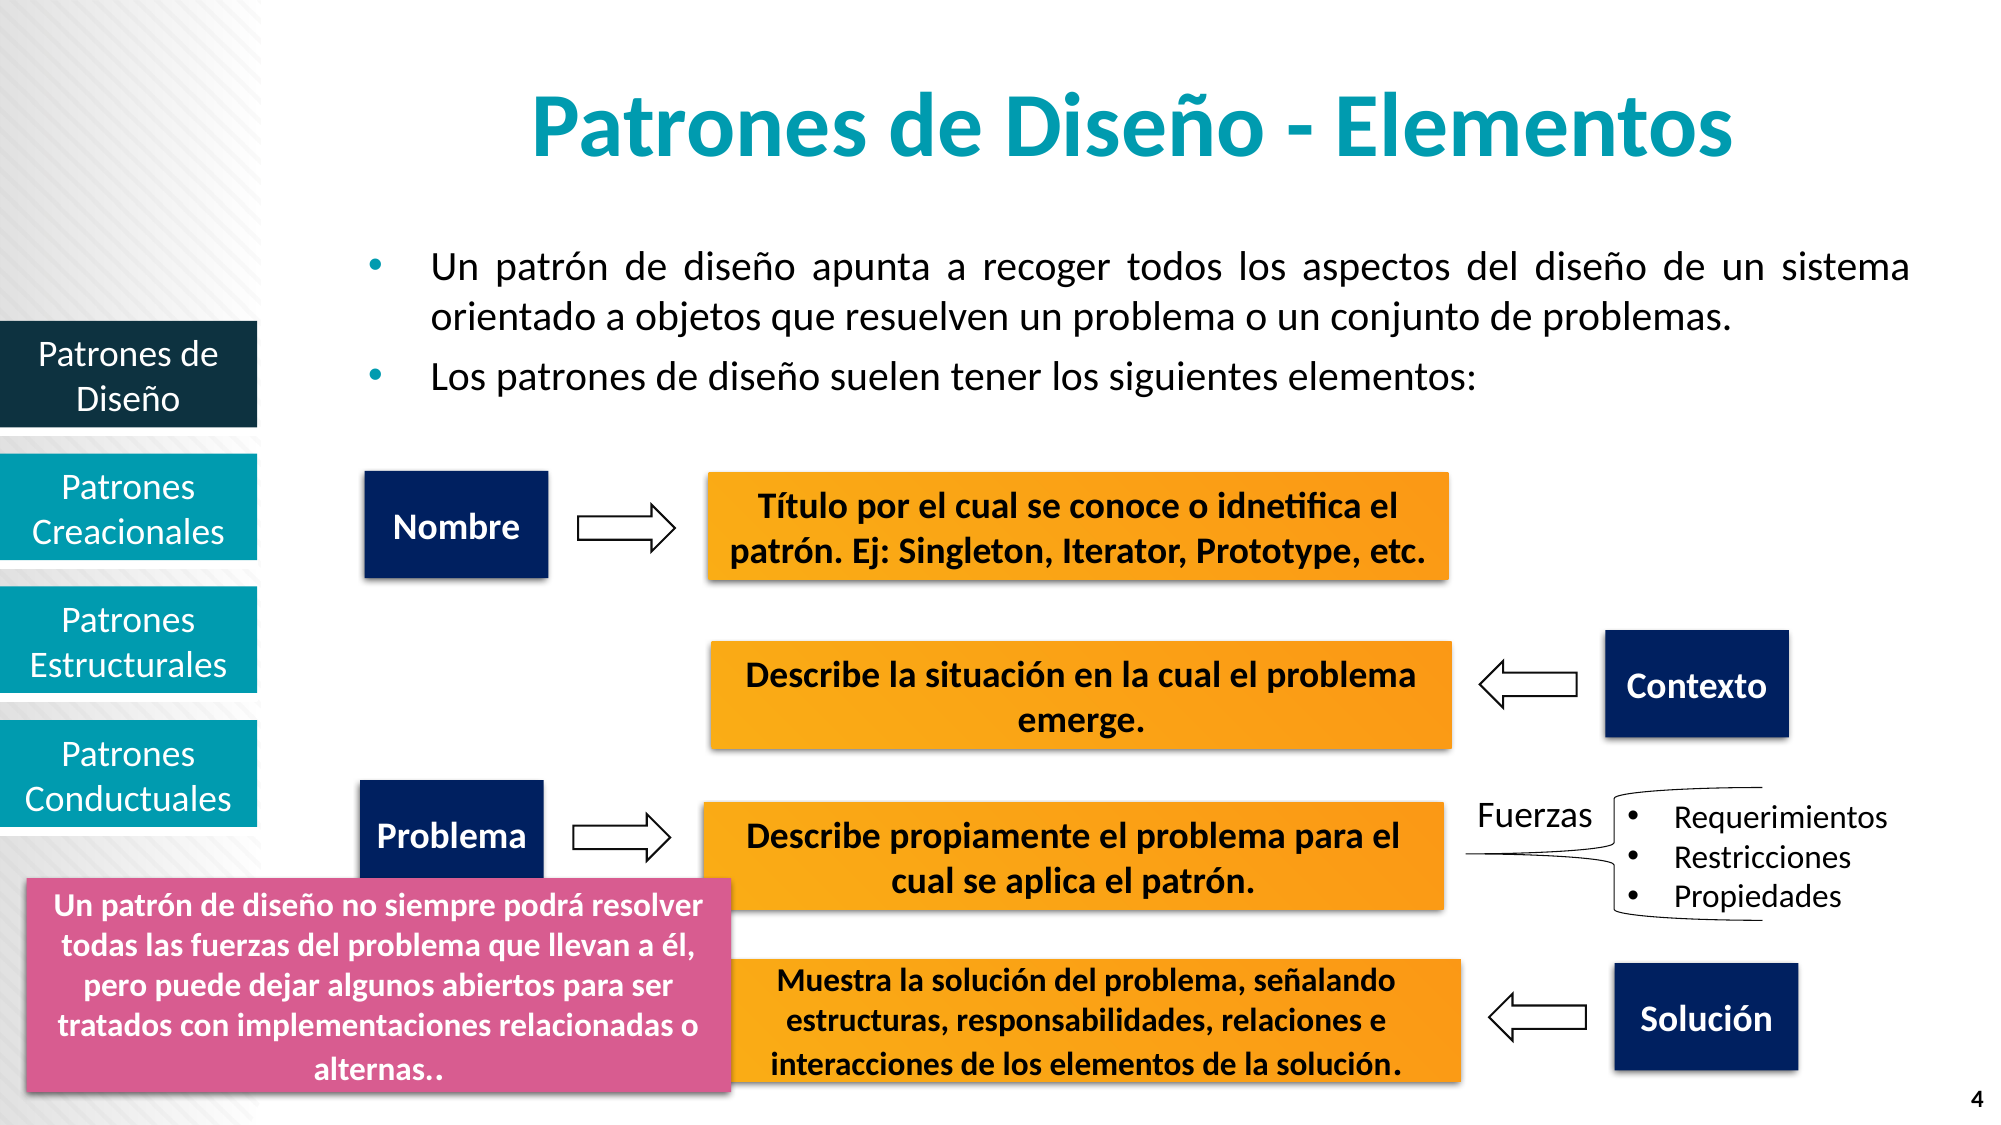

# Patrones de Diseño - Elementos
Un patrón de diseño apunta a recoger todos los aspectos del diseño de un sistema orientado a objetos que resuelven un problema o un conjunto de problemas.
Los patrones de diseño suelen tener los siguientes elementos:

Nombre
Título por el cual se conoce o idnetifica el patrón. Ej: Singleton, Iterator, Prototype, etc.

Contexto
Describe la situación en la cual el problema emerge.

Fuerzas
Problema

Requerimientos
Restricciones
Propiedades
Describe propiamente el problema para el cual se aplica el patrón.

Un patrón de diseño no siempre podrá resolver todas las fuerzas del problema que llevan a él, pero puede dejar algunos abiertos para ser tratados con implementaciones relacionadas o alternas..
Muestra la solución del problema, señalando estructuras, responsabilidades, relaciones e interacciones de los elementos de la solución.
Solución

4